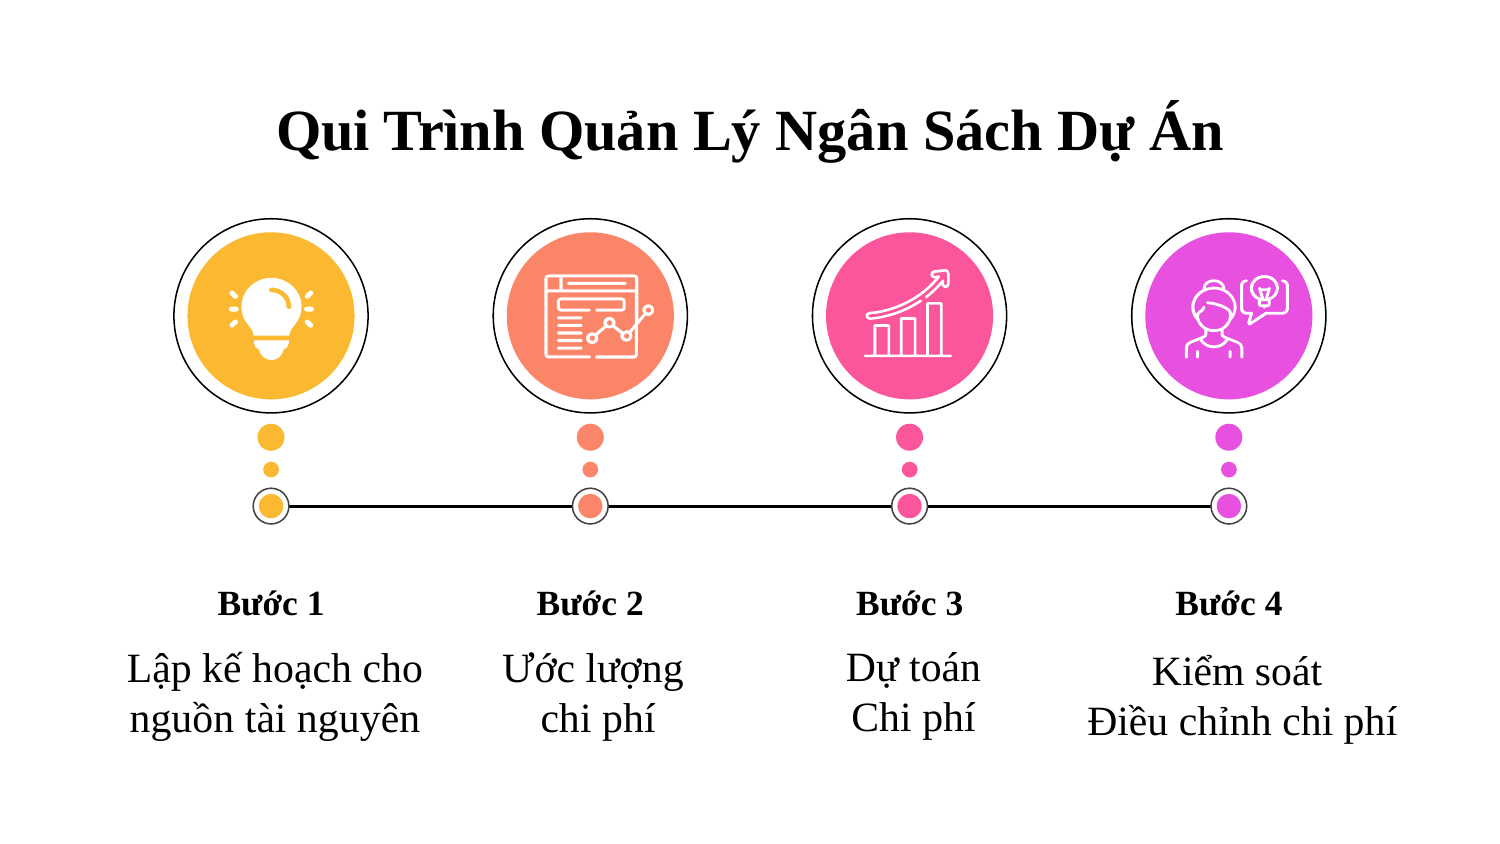

# Qui Trình Quản Lý Ngân Sách Dự Án

Bước 1

Bước 2

Bước 3

Bước 4

Dự toán
Chi phí
Lập kế hoạch cho nguồn tài nguyên
Ước lượng
 chi phí
Kiểm soát
Điều chỉnh chi phí